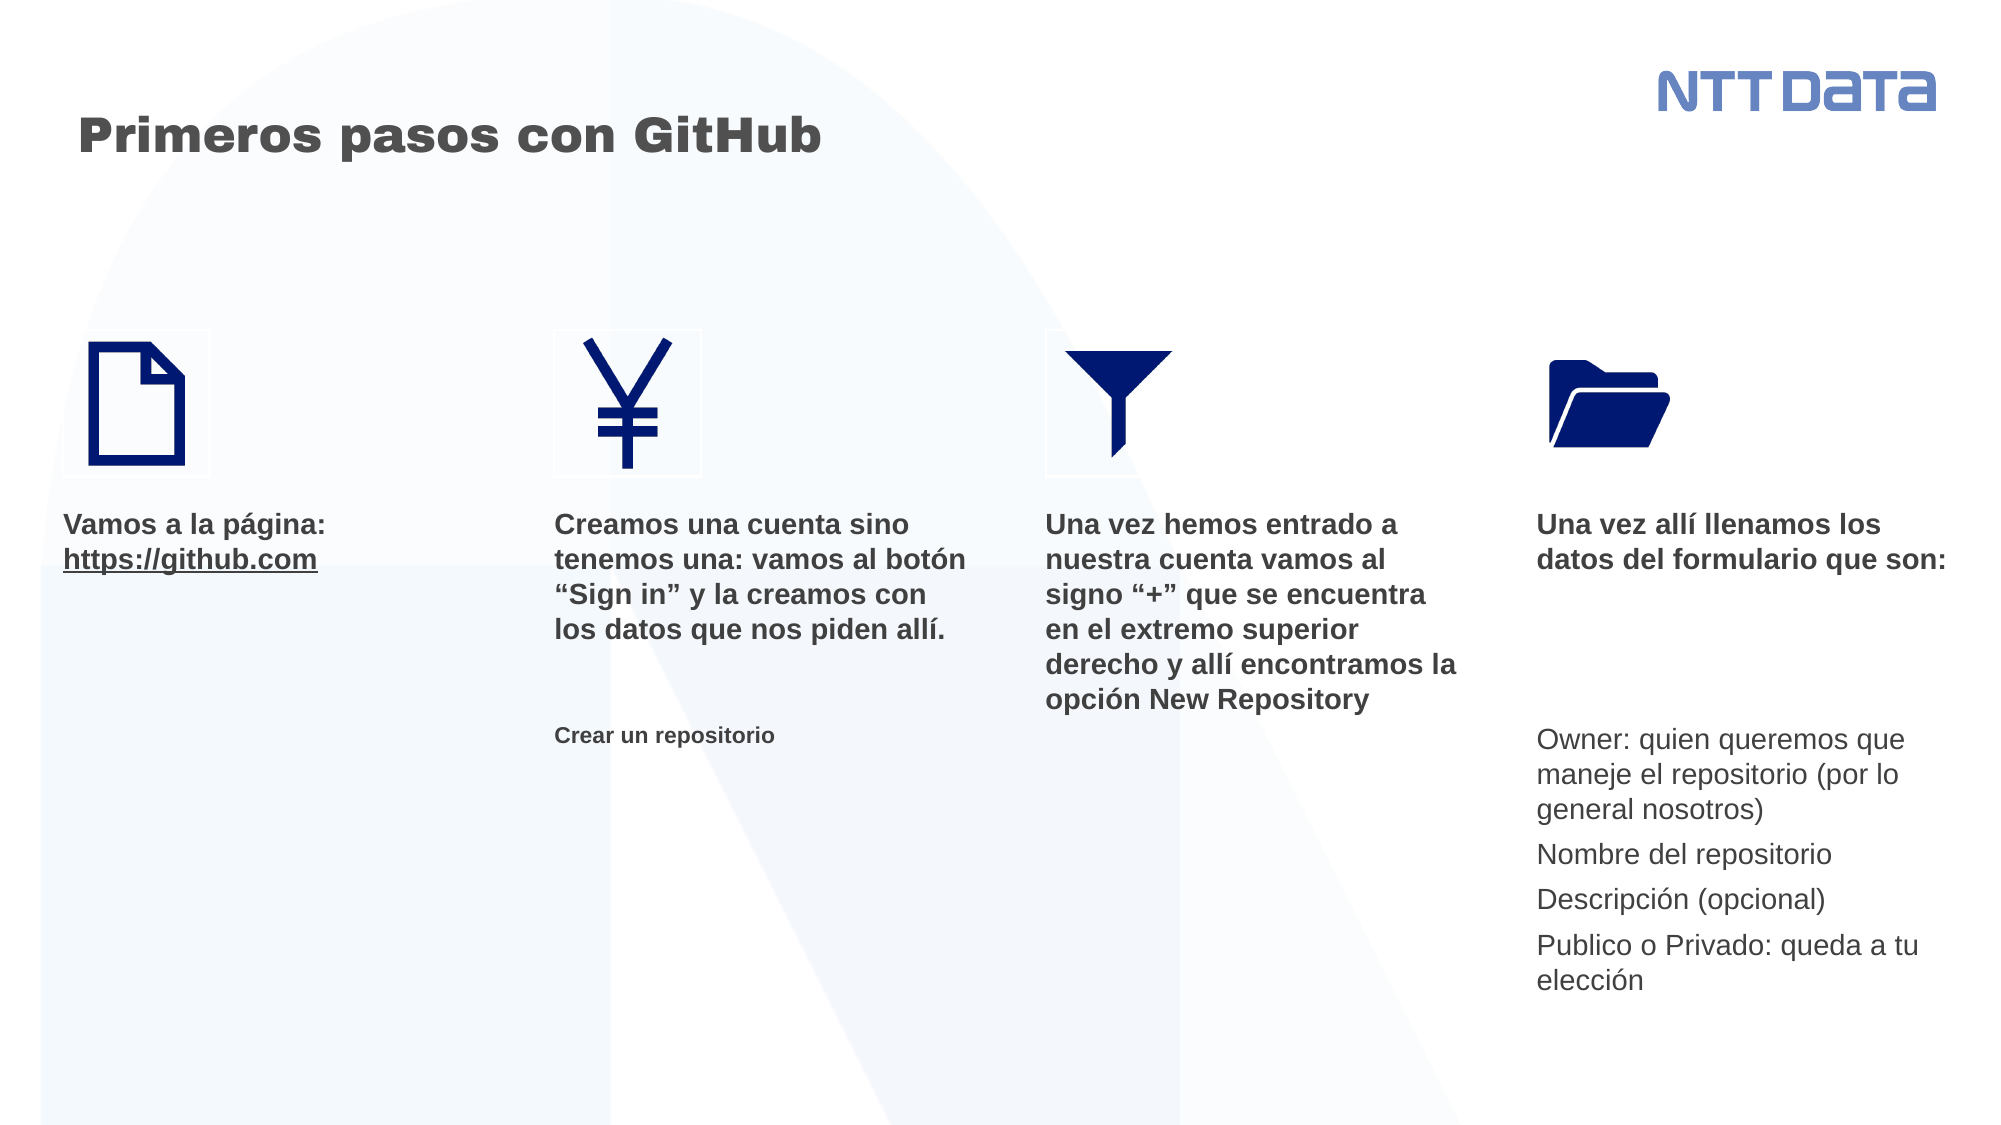

# Primeros pasos con GitHub
Vamos a la página: https://github.com
Creamos una cuenta sino tenemos una: vamos al botón “Sign in” y la creamos con los datos que nos piden allí.
Crear un repositorio
Una vez hemos entrado a nuestra cuenta vamos al signo “+” que se encuentra en el extremo superior derecho y allí encontramos la opción New Repository
Una vez allí llenamos los datos del formulario que son:
Owner: quien queremos que maneje el repositorio (por lo general nosotros)
Nombre del repositorio
Descripción (opcional)
Publico o Privado: queda a tu elección